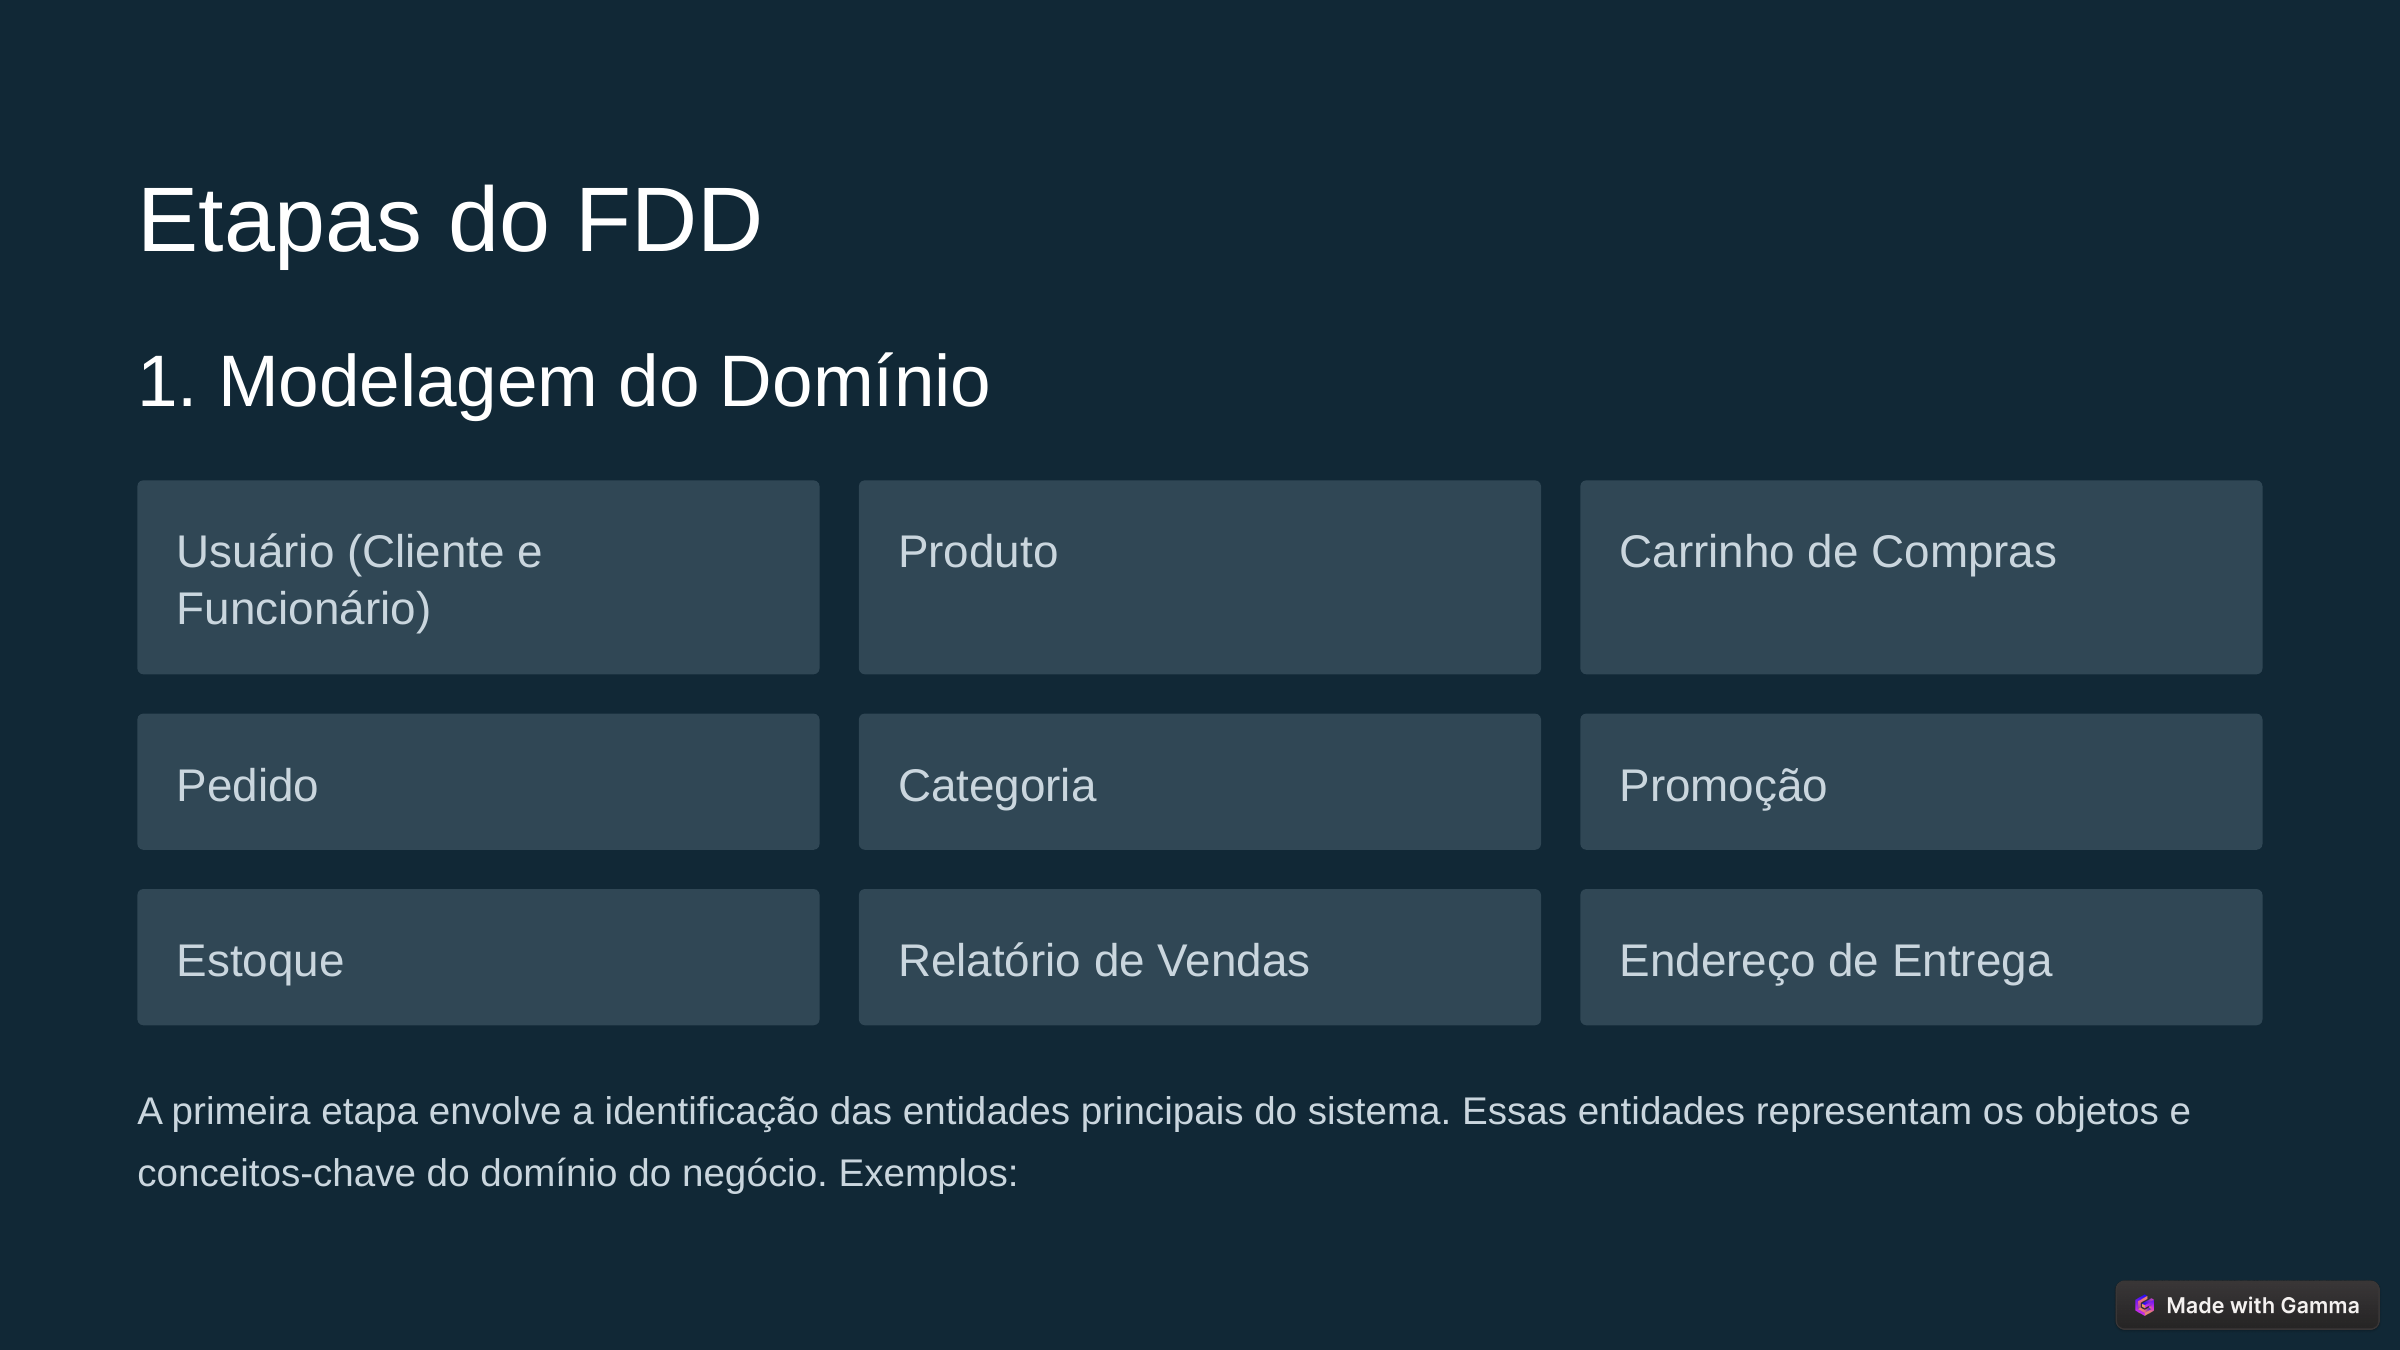

Etapas do FDD
1. Modelagem do Domínio

Usuário (Cliente e Funcionário)
Produto
Carrinho de Compras

Pedido
Categoria
Promoção

Estoque
Relatório de Vendas
Endereço de Entrega
A primeira etapa envolve a identificação das entidades principais do sistema. Essas entidades representam os objetos e conceitos-chave do domínio do negócio. Exemplos: